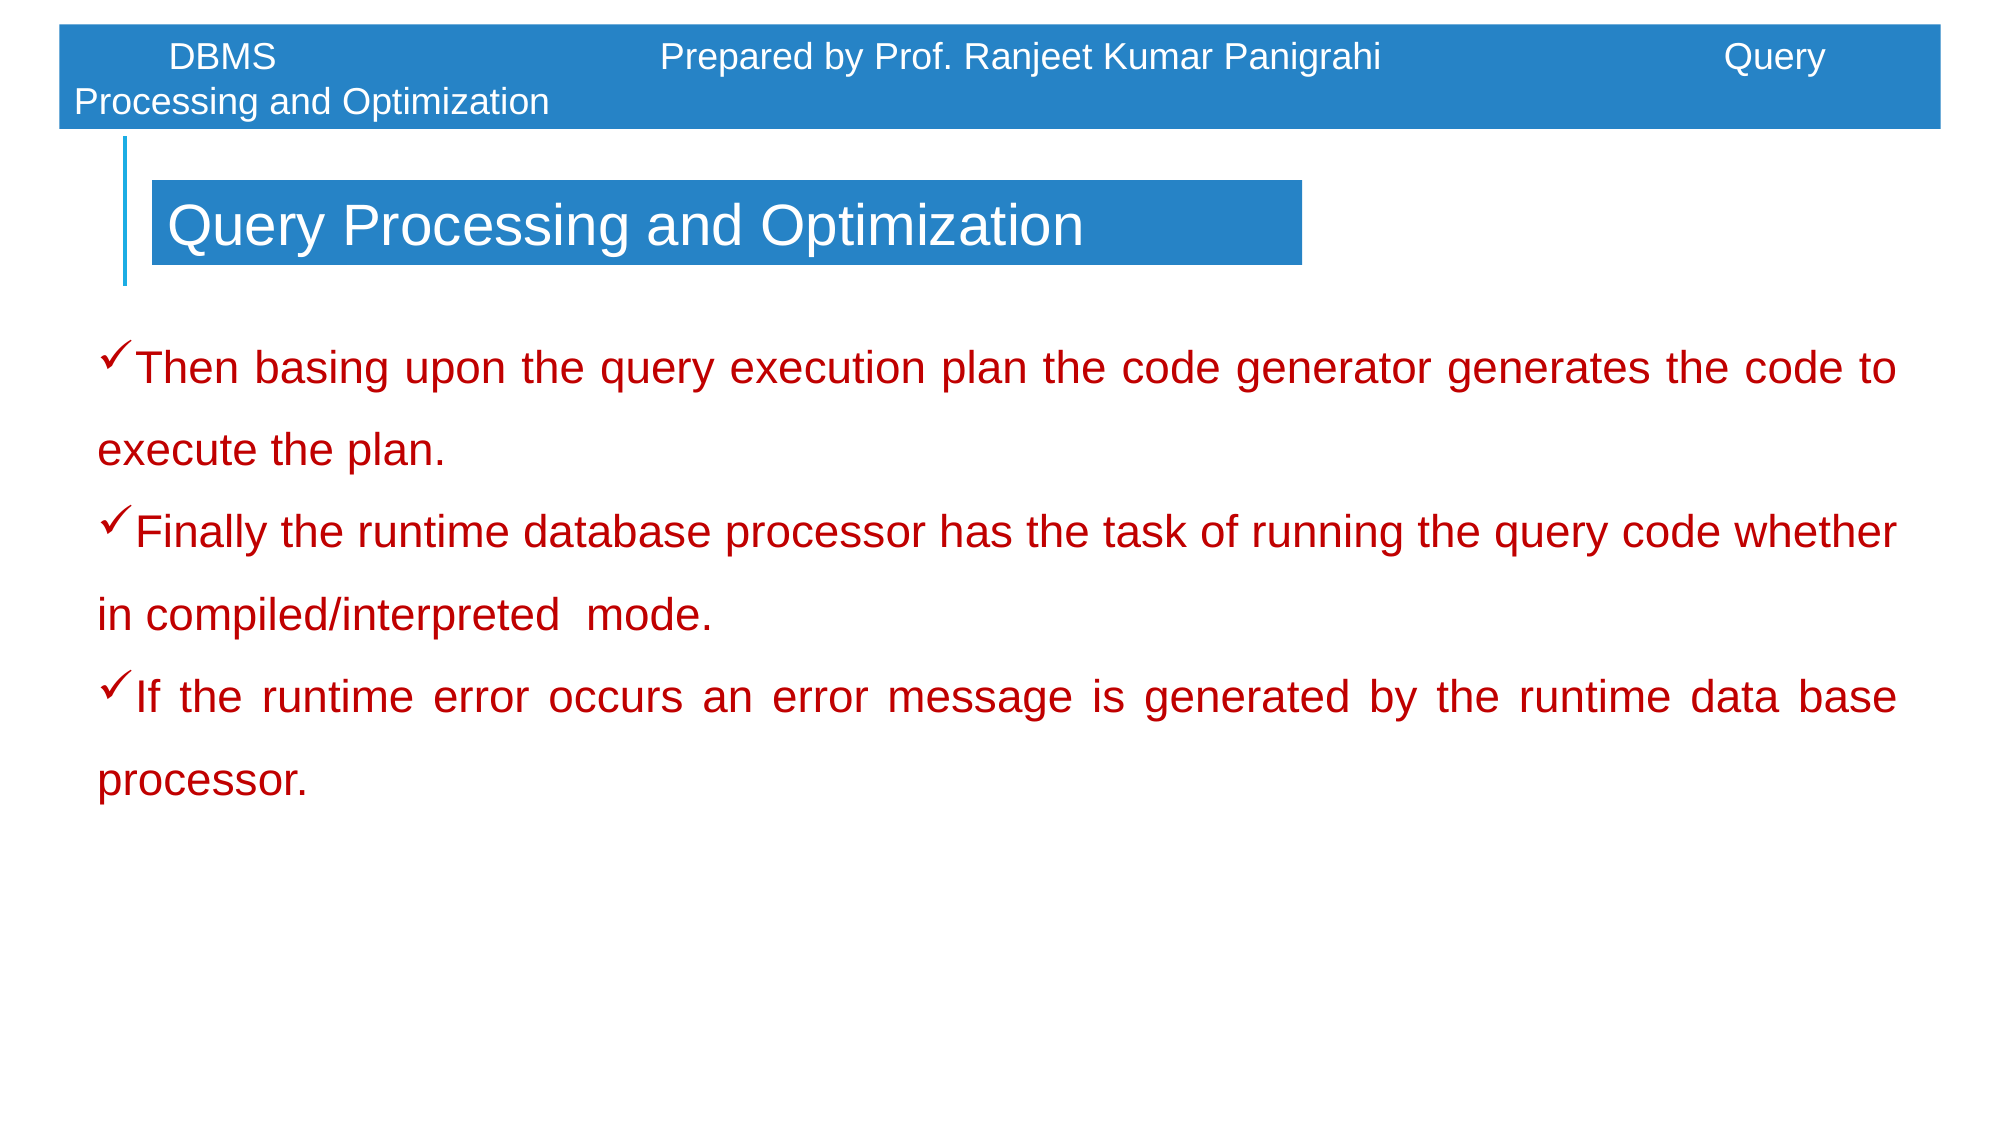

DBMS 		             Prepared by Prof. Ranjeet Kumar Panigrahi			Query Processing and Optimization
Query Processing and Optimization
Then basing upon the query execution plan the code generator generates the code to execute the plan.
Finally the runtime database processor has the task of running the query code whether in compiled/interpreted  mode.
If the runtime error occurs an error message is generated by the runtime data base processor.